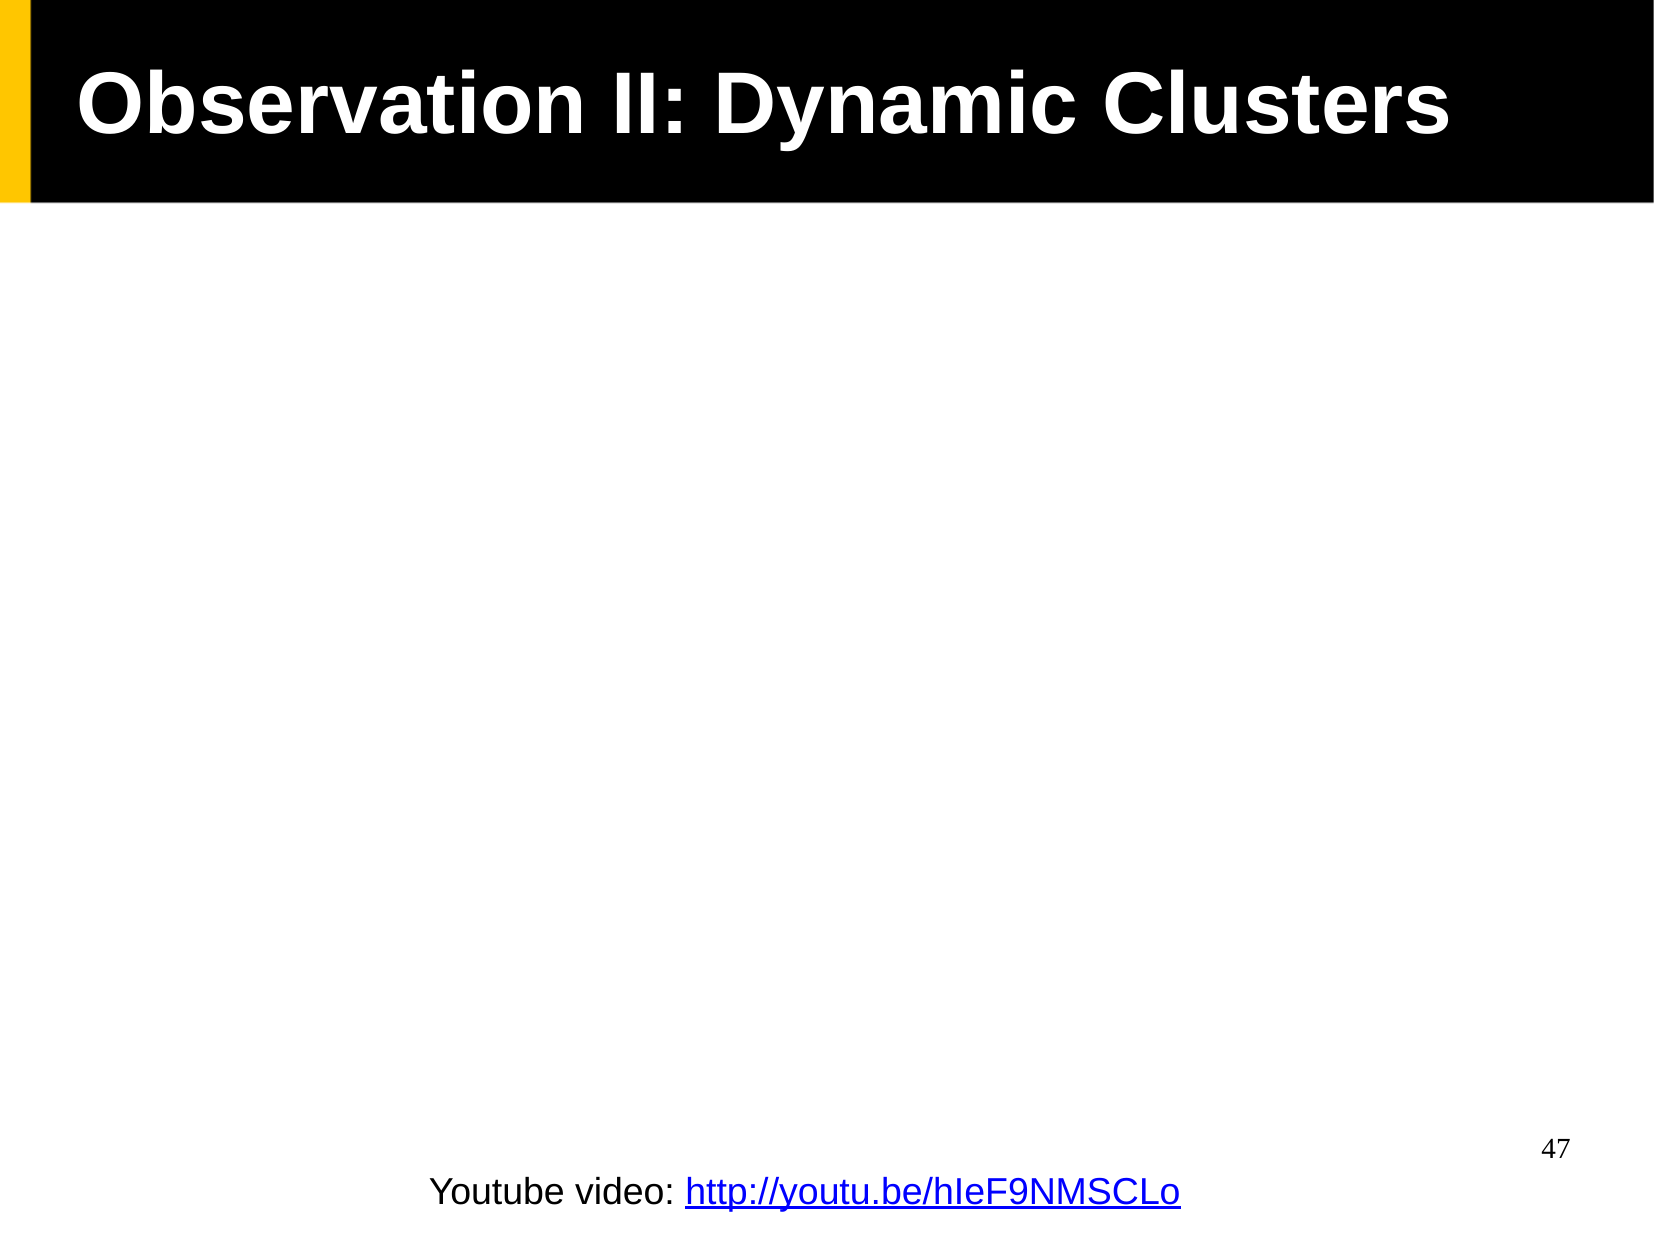

Observation II: Dynamic Clusters
47
Youtube video: http://youtu.be/hIeF9NMSCLo